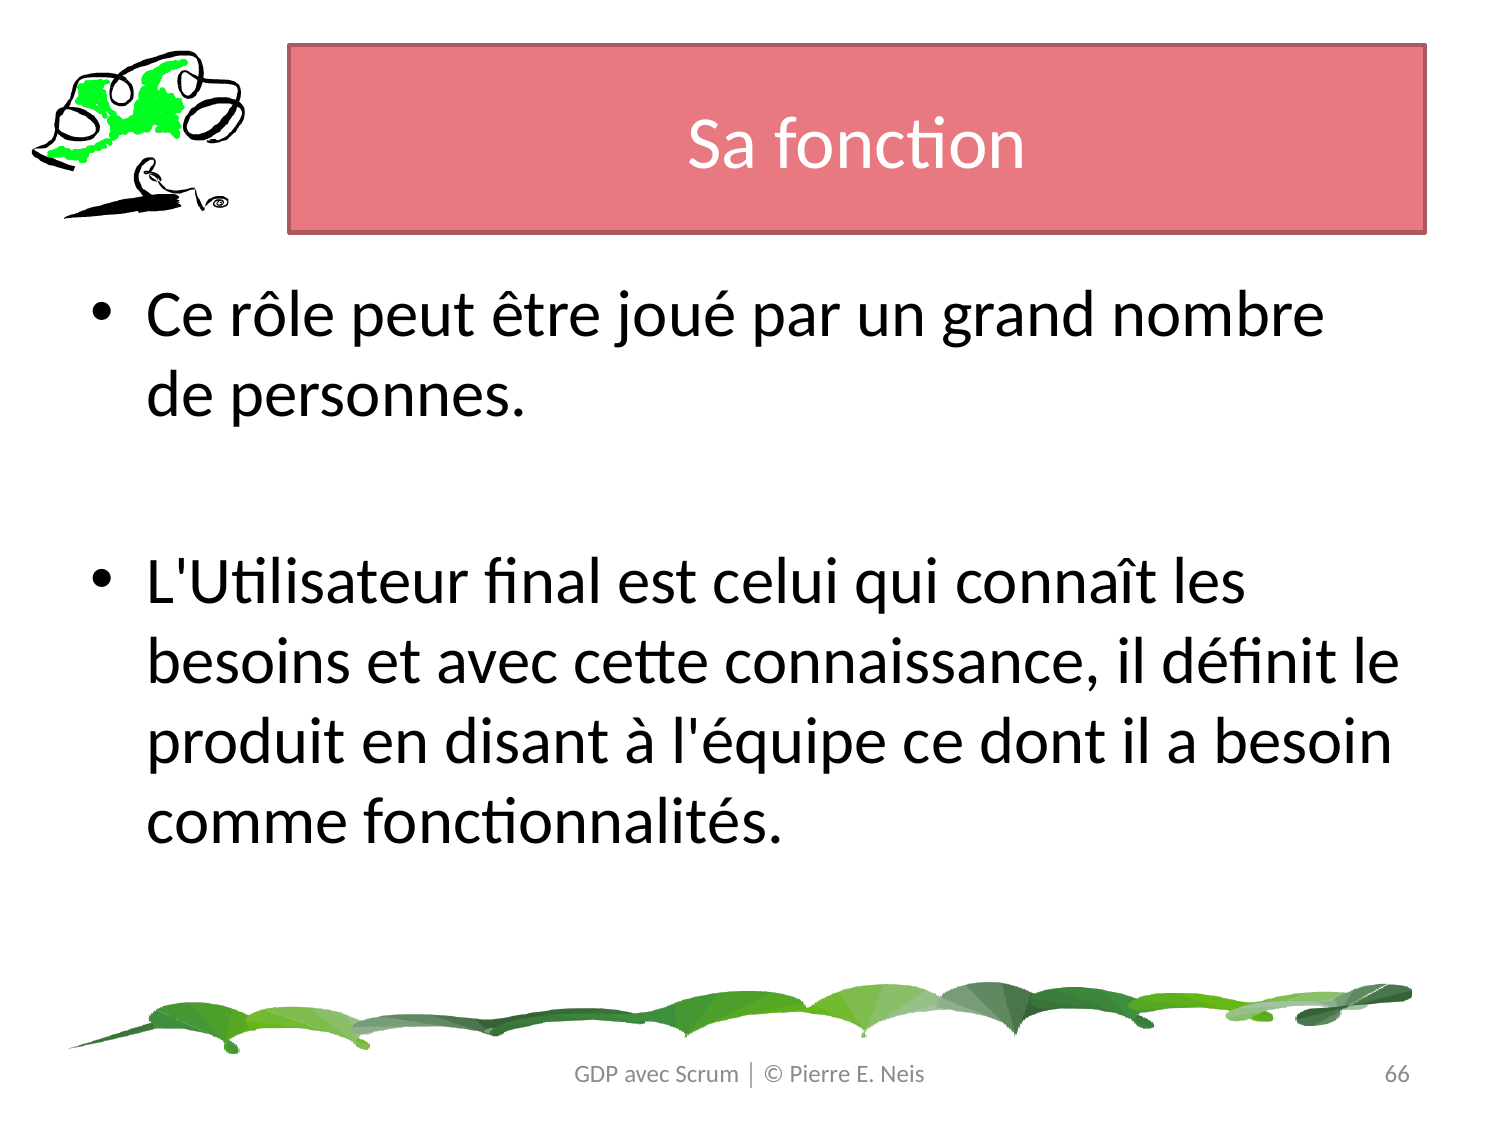

# Sa fonction
Ce rôle peut être joué par un grand nombre de personnes.

L'Utilisateur final est celui qui connaît les besoins et avec cette connaissance, il définit le produit en disant à l'équipe ce dont il a besoin comme fonctionnalités.
GDP avec Scrum │ © Pierre E. Neis
66